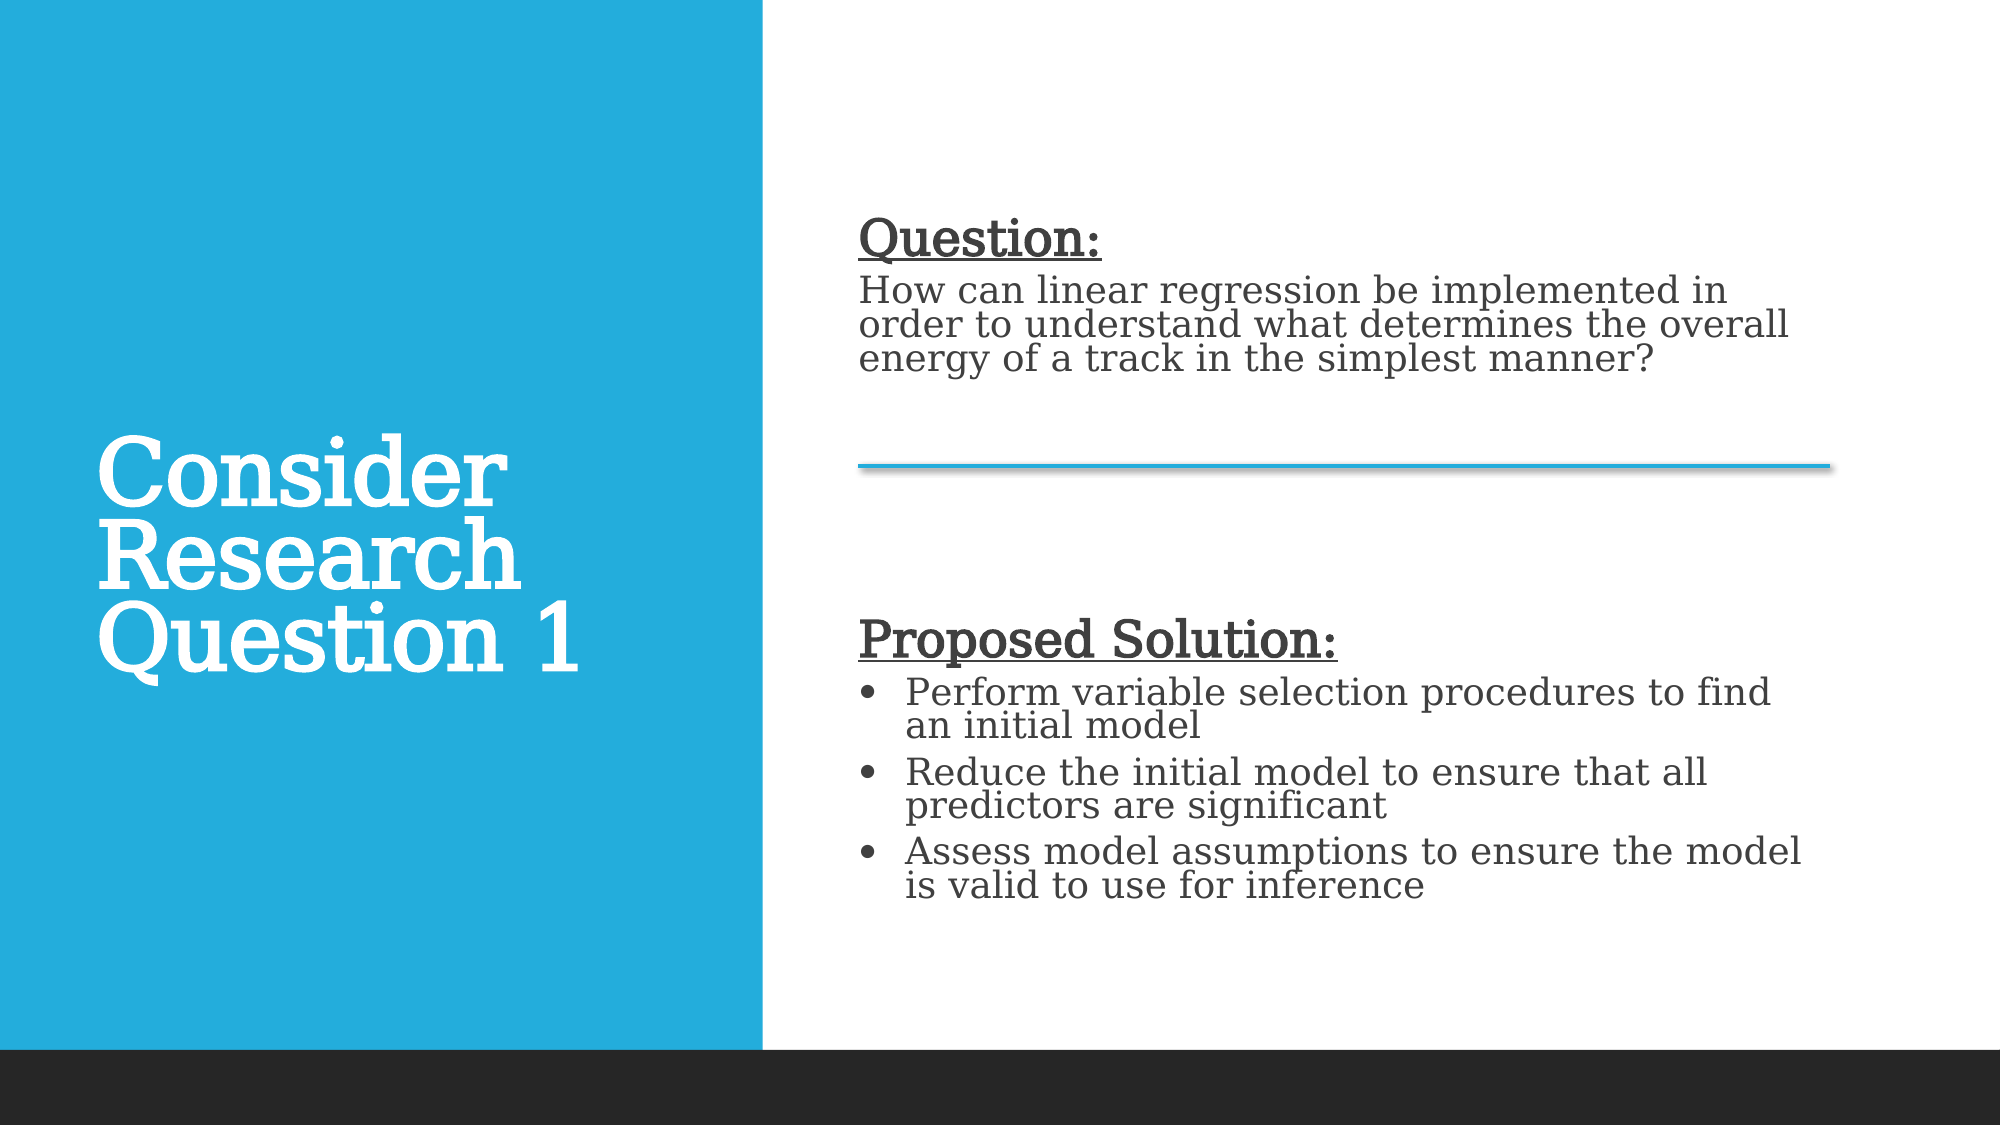

# Consider Research Question 1
Question:
How can linear regression be implemented in order to understand what determines the overall energy of a track in the simplest manner?

Proposed Solution:
Perform variable selection procedures to find an initial model
Reduce the initial model to ensure that all predictors are significant
Assess model assumptions to ensure the model is valid to use for inference